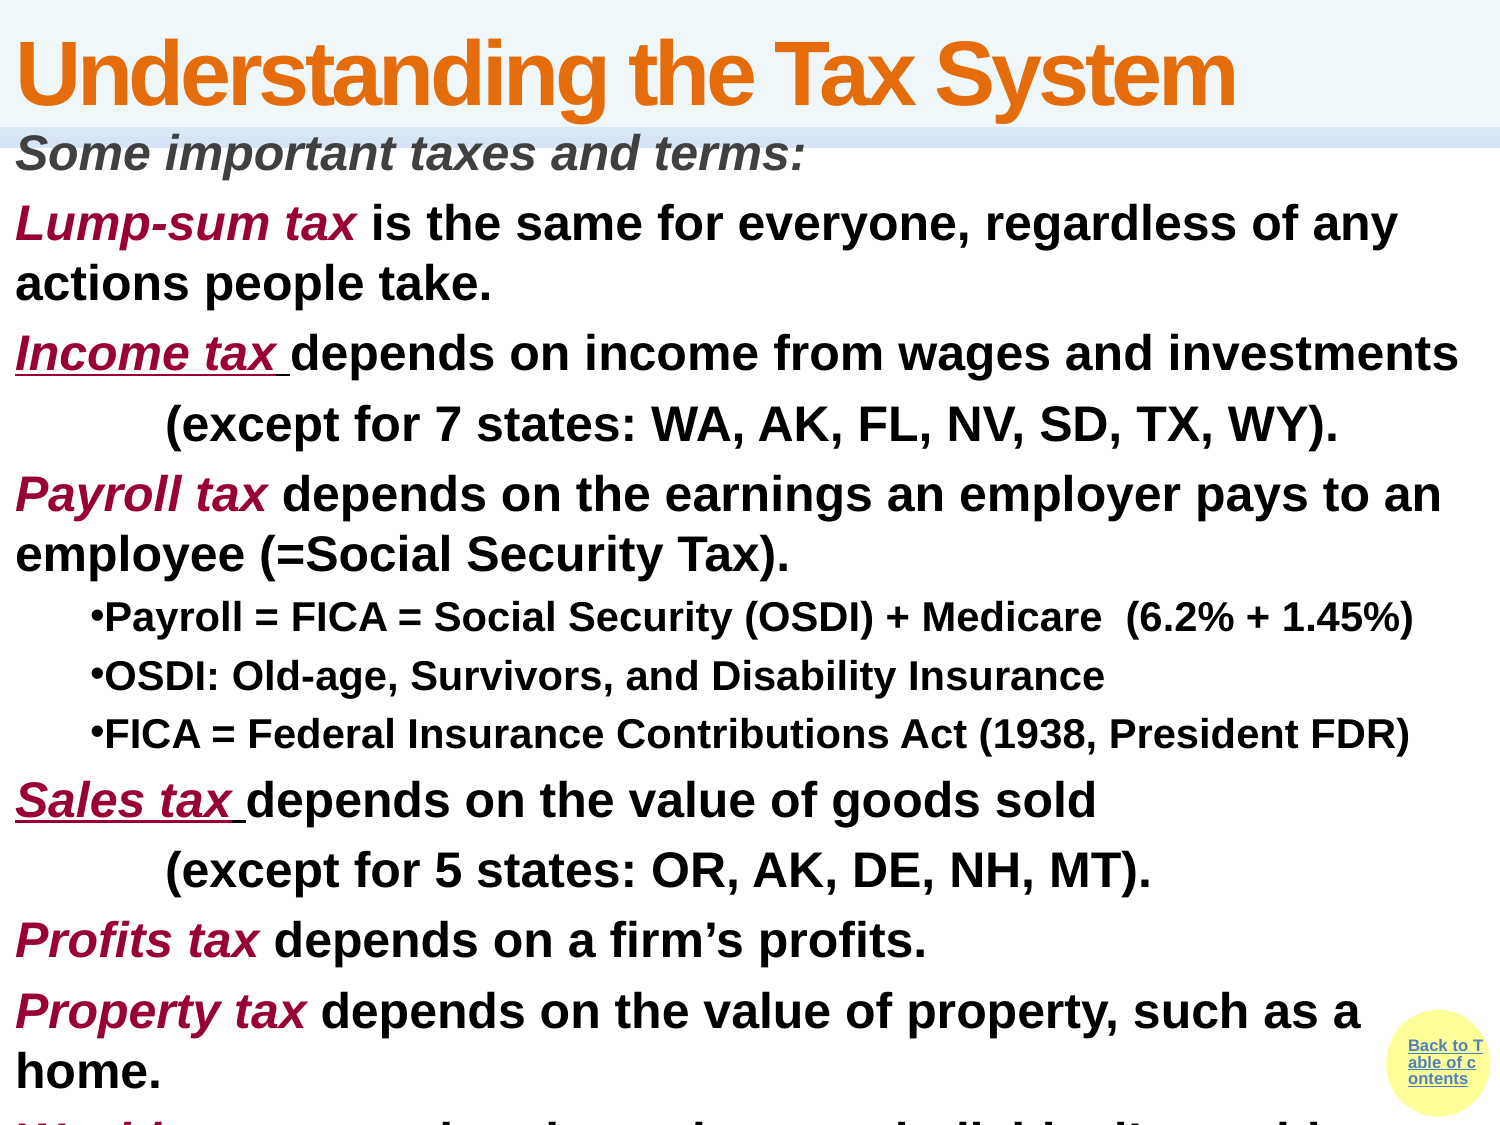

# Understanding the Tax System
Some important taxes and terms:
Lump-sum tax is the same for everyone, regardless of any actions people take.
Income tax depends on income from wages and investments
	(except for 7 states: WA, AK, FL, NV, SD, TX, WY).
Payroll tax depends on the earnings an employer pays to an employee (=Social Security Tax).
Payroll = FICA = Social Security (OSDI) + Medicare  (6.2% + 1.45%)
OSDI: Old-age, Survivors, and Disability Insurance
FICA = Federal Insurance Contributions Act (1938, President FDR)
Sales tax depends on the value of goods sold
	(except for 5 states: OR, AK, DE, NH, MT).
Profits tax depends on a firm’s profits.
Property tax depends on the value of property, such as a home.
Wealth tax: a tax that depends on an individual’s wealth.